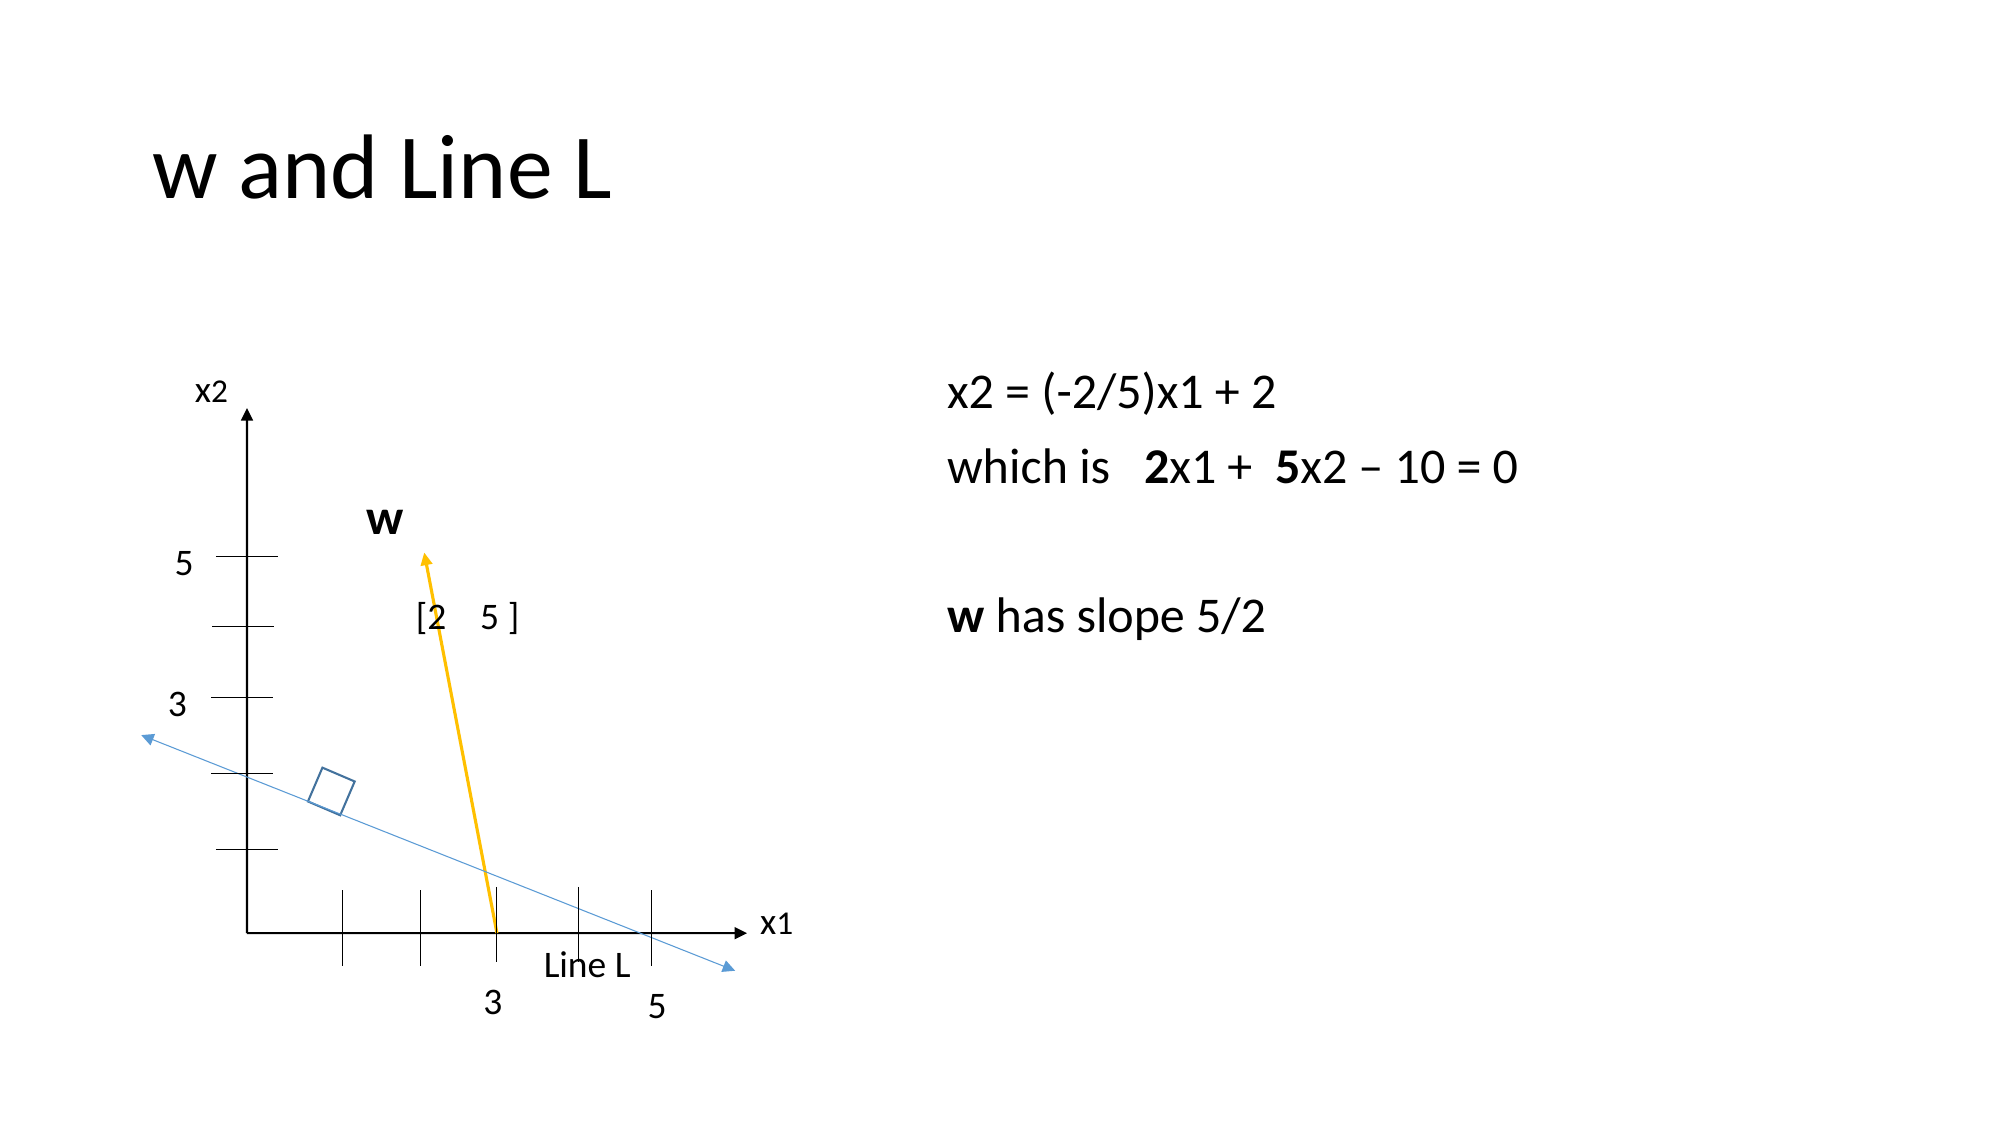

# w and Line L
x2
x2 = (-2/5)x1 + 2
which is   2x1 +  5x2 – 10 = 0

w has slope 5/2

w
5
[2    5 ]
3

x1

Line L
3
5